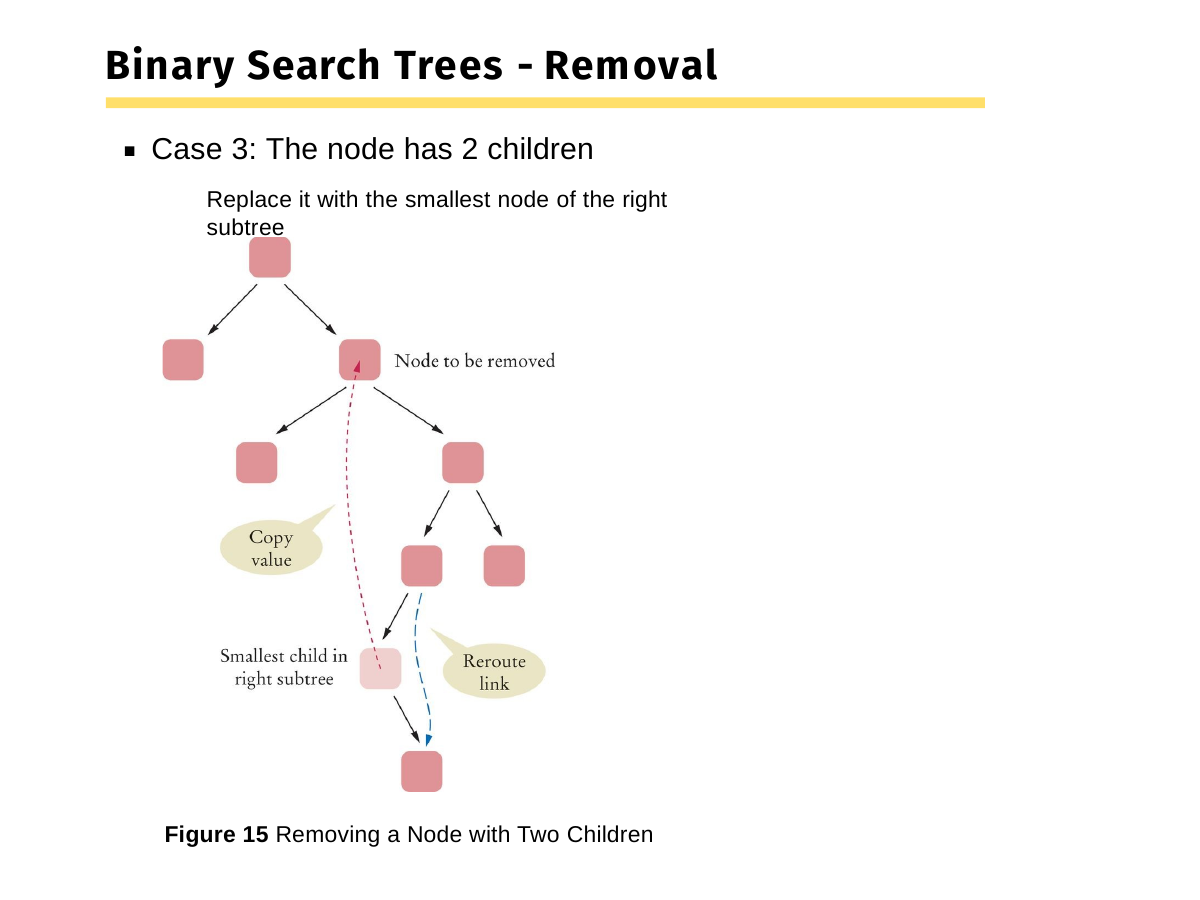

# Binary Search Trees - Removal

Case 3: The node has 2 children
Replace it with the smallest node of the right subtree

Figure 15 Removing a Node with Two Children